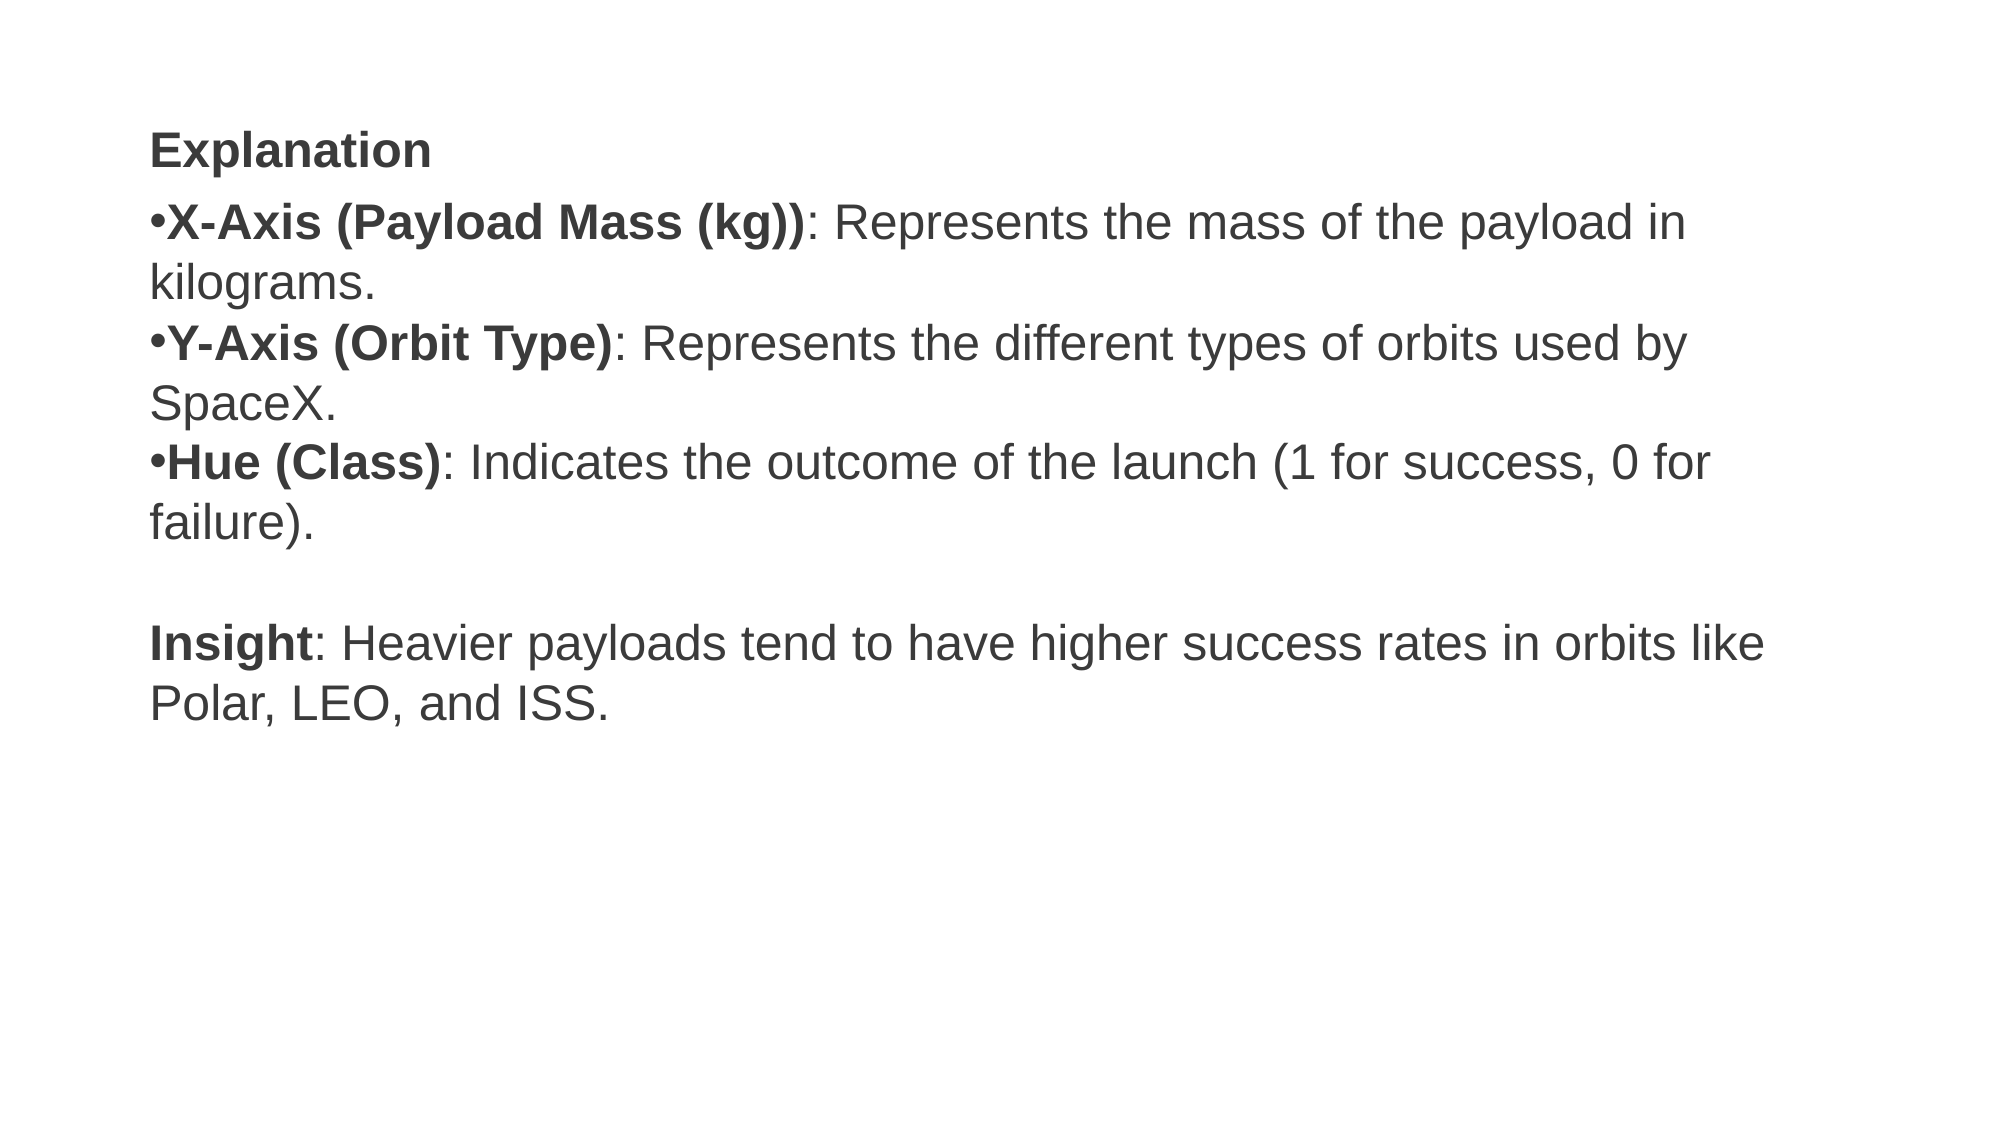

Explanation
X-Axis (Payload Mass (kg)): Represents the mass of the payload in kilograms.
Y-Axis (Orbit Type): Represents the different types of orbits used by SpaceX.
Hue (Class): Indicates the outcome of the launch (1 for success, 0 for failure).

Insight: Heavier payloads tend to have higher success rates in orbits like Polar, LEO, and ISS.